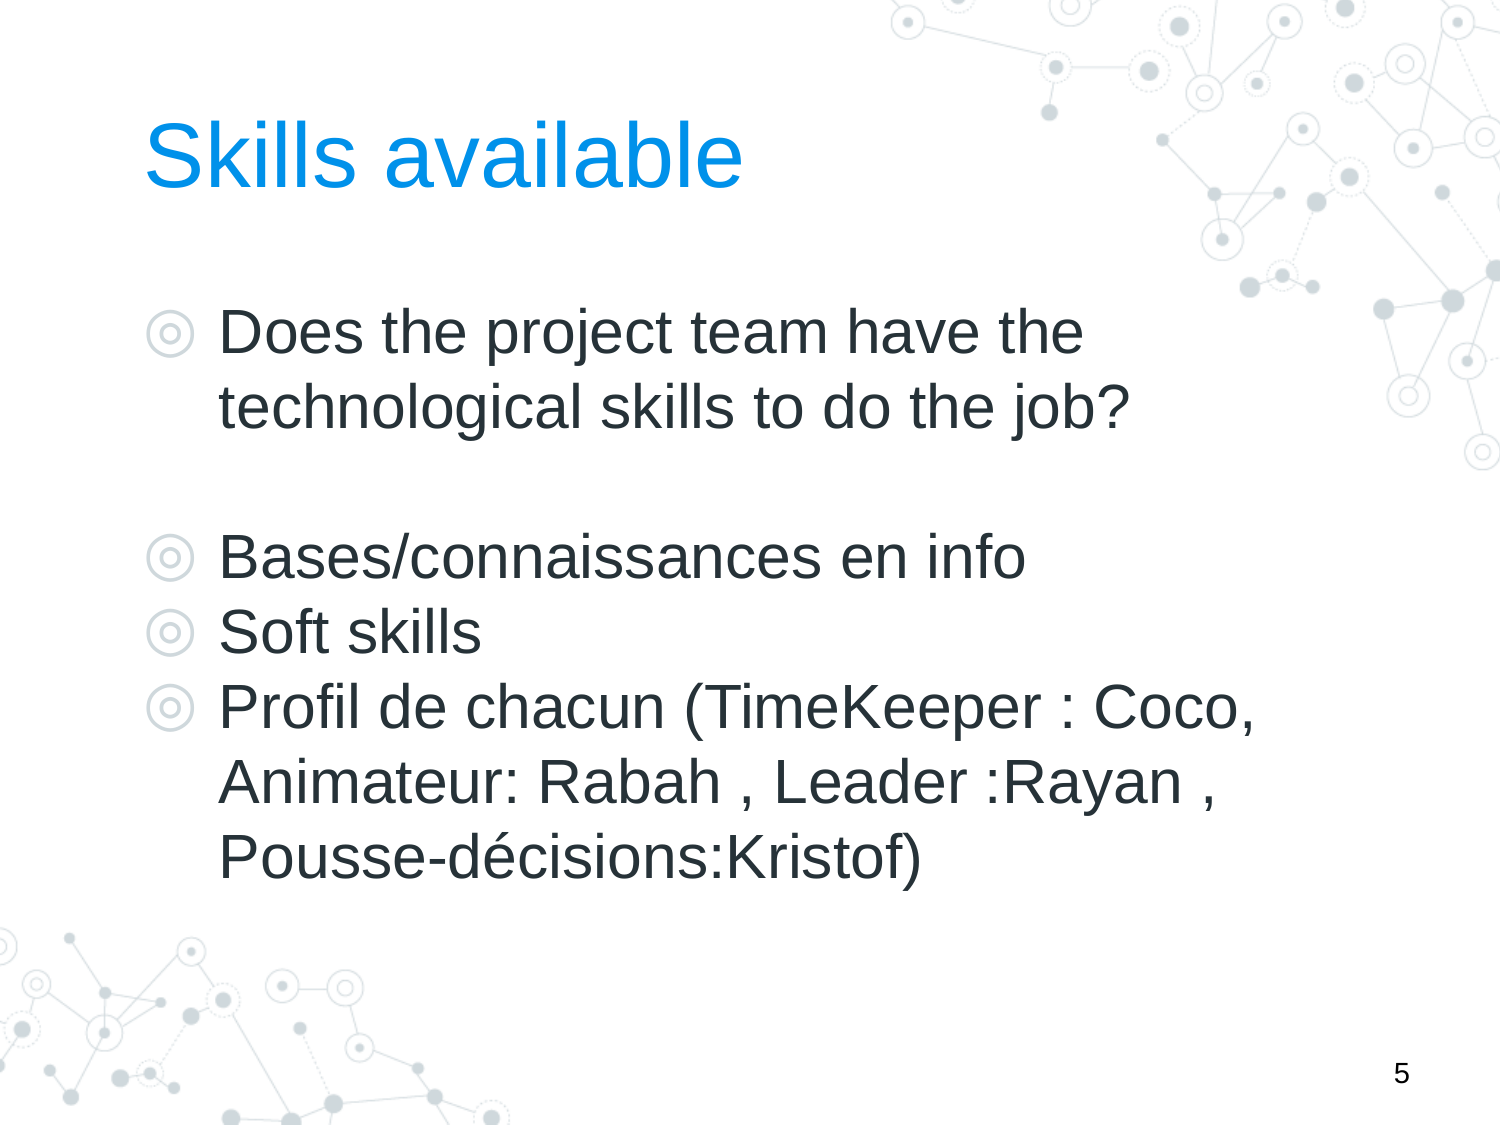

# Skills available
Does the project team have the technological skills to do the job?

Bases/connaissances en info
Soft skills
Profil de chacun (TimeKeeper : Coco, Animateur: Rabah , Leader :Rayan , Pousse-décisions:Kristof)

5